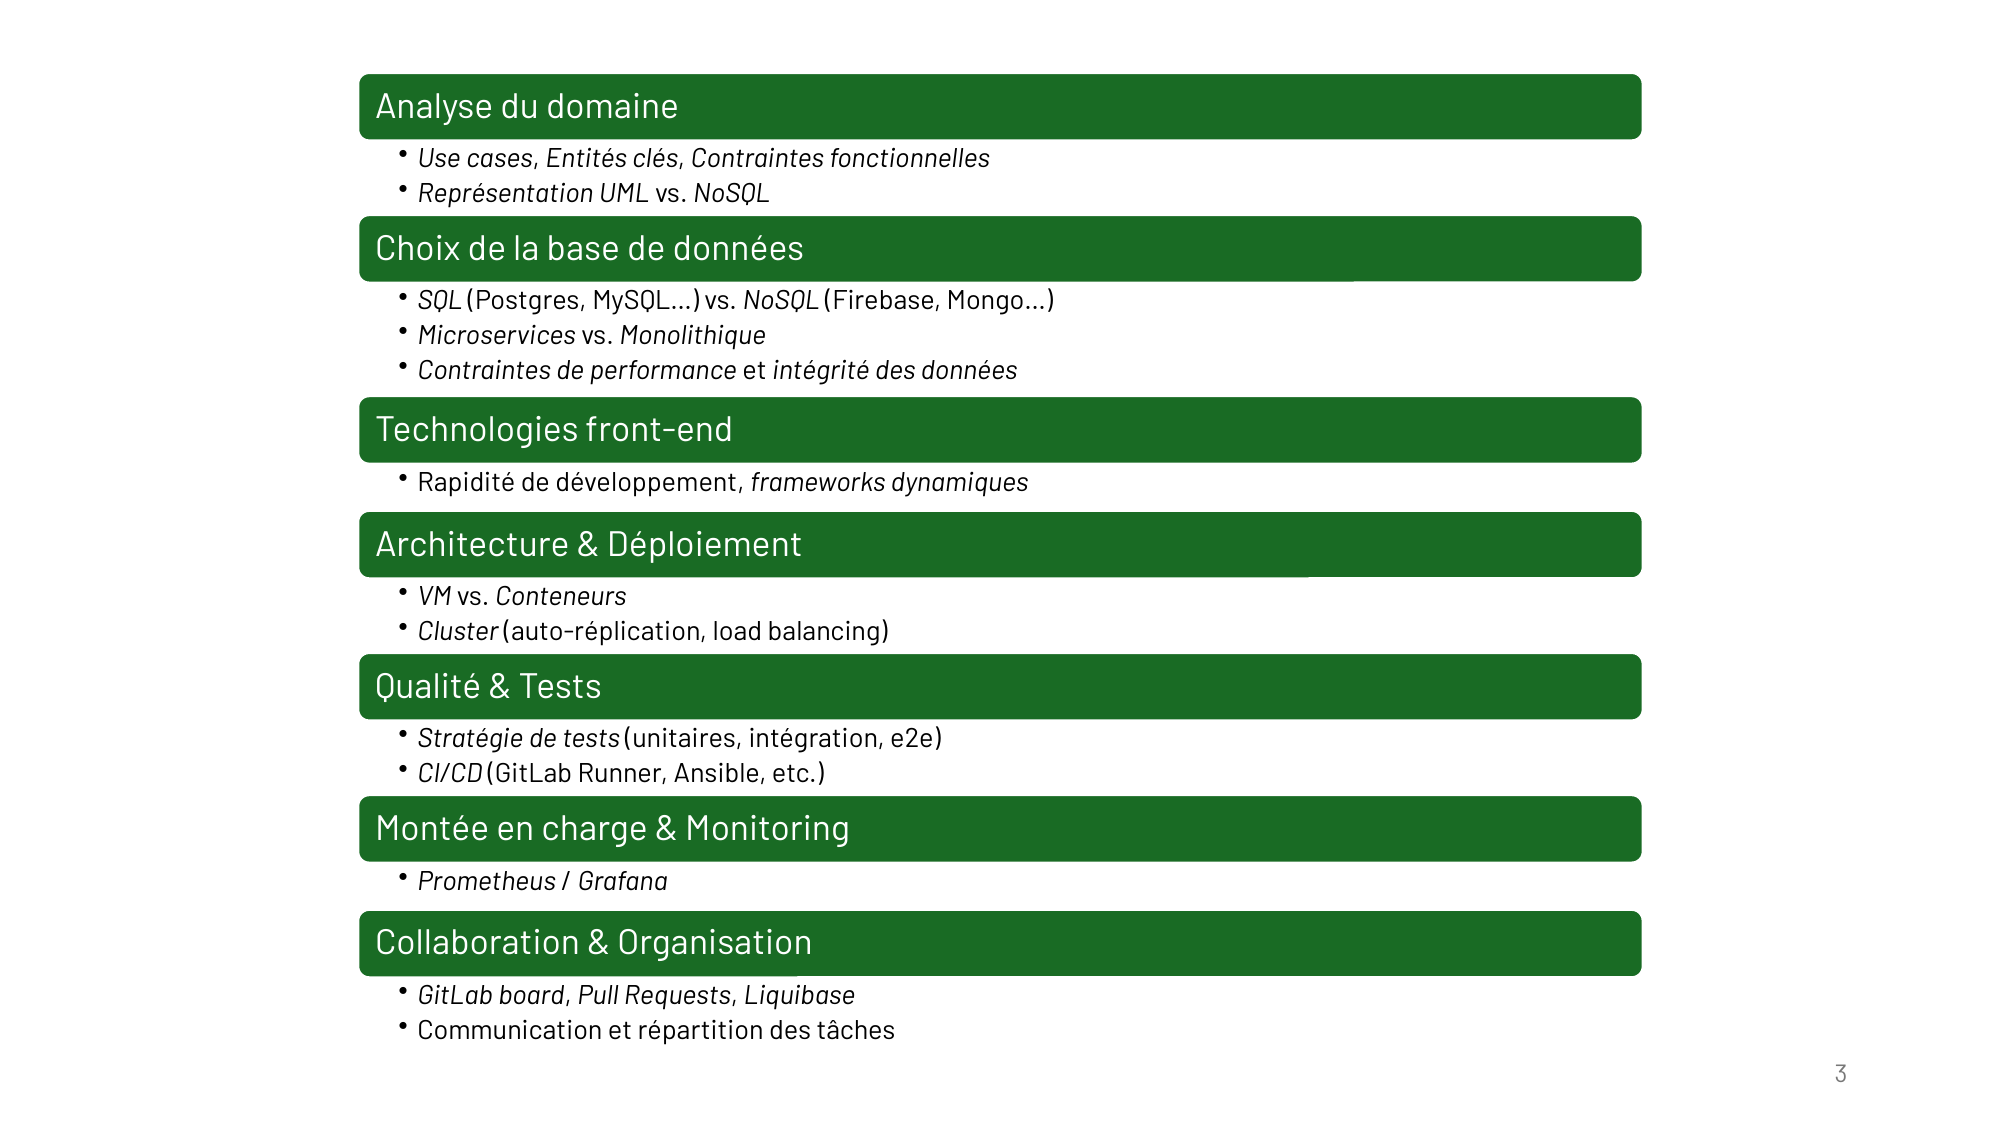

Analyse du domaine
Use cases, Entités clés, Contraintes fonctionnelles
Représentation UML vs. NoSQL
Choix de la base de données
SQL (Postgres, MySQL…) vs. NoSQL (Firebase, Mongo…)
Microservices vs. Monolithique
Contraintes de performance et intégrité des données
Technologies front-end
Rapidité de développement, frameworks dynamiques
Architecture & Déploiement
VM vs. Conteneurs
Cluster (auto-réplication, load balancing)
Qualité & Tests
Stratégie de tests (unitaires, intégration, e2e)
CI/CD (GitLab Runner, Ansible, etc.)
Montée en charge & Monitoring
Prometheus / Grafana
Collaboration & Organisation
GitLab board, Pull Requests, Liquibase
Communication et répartition des tâches
3